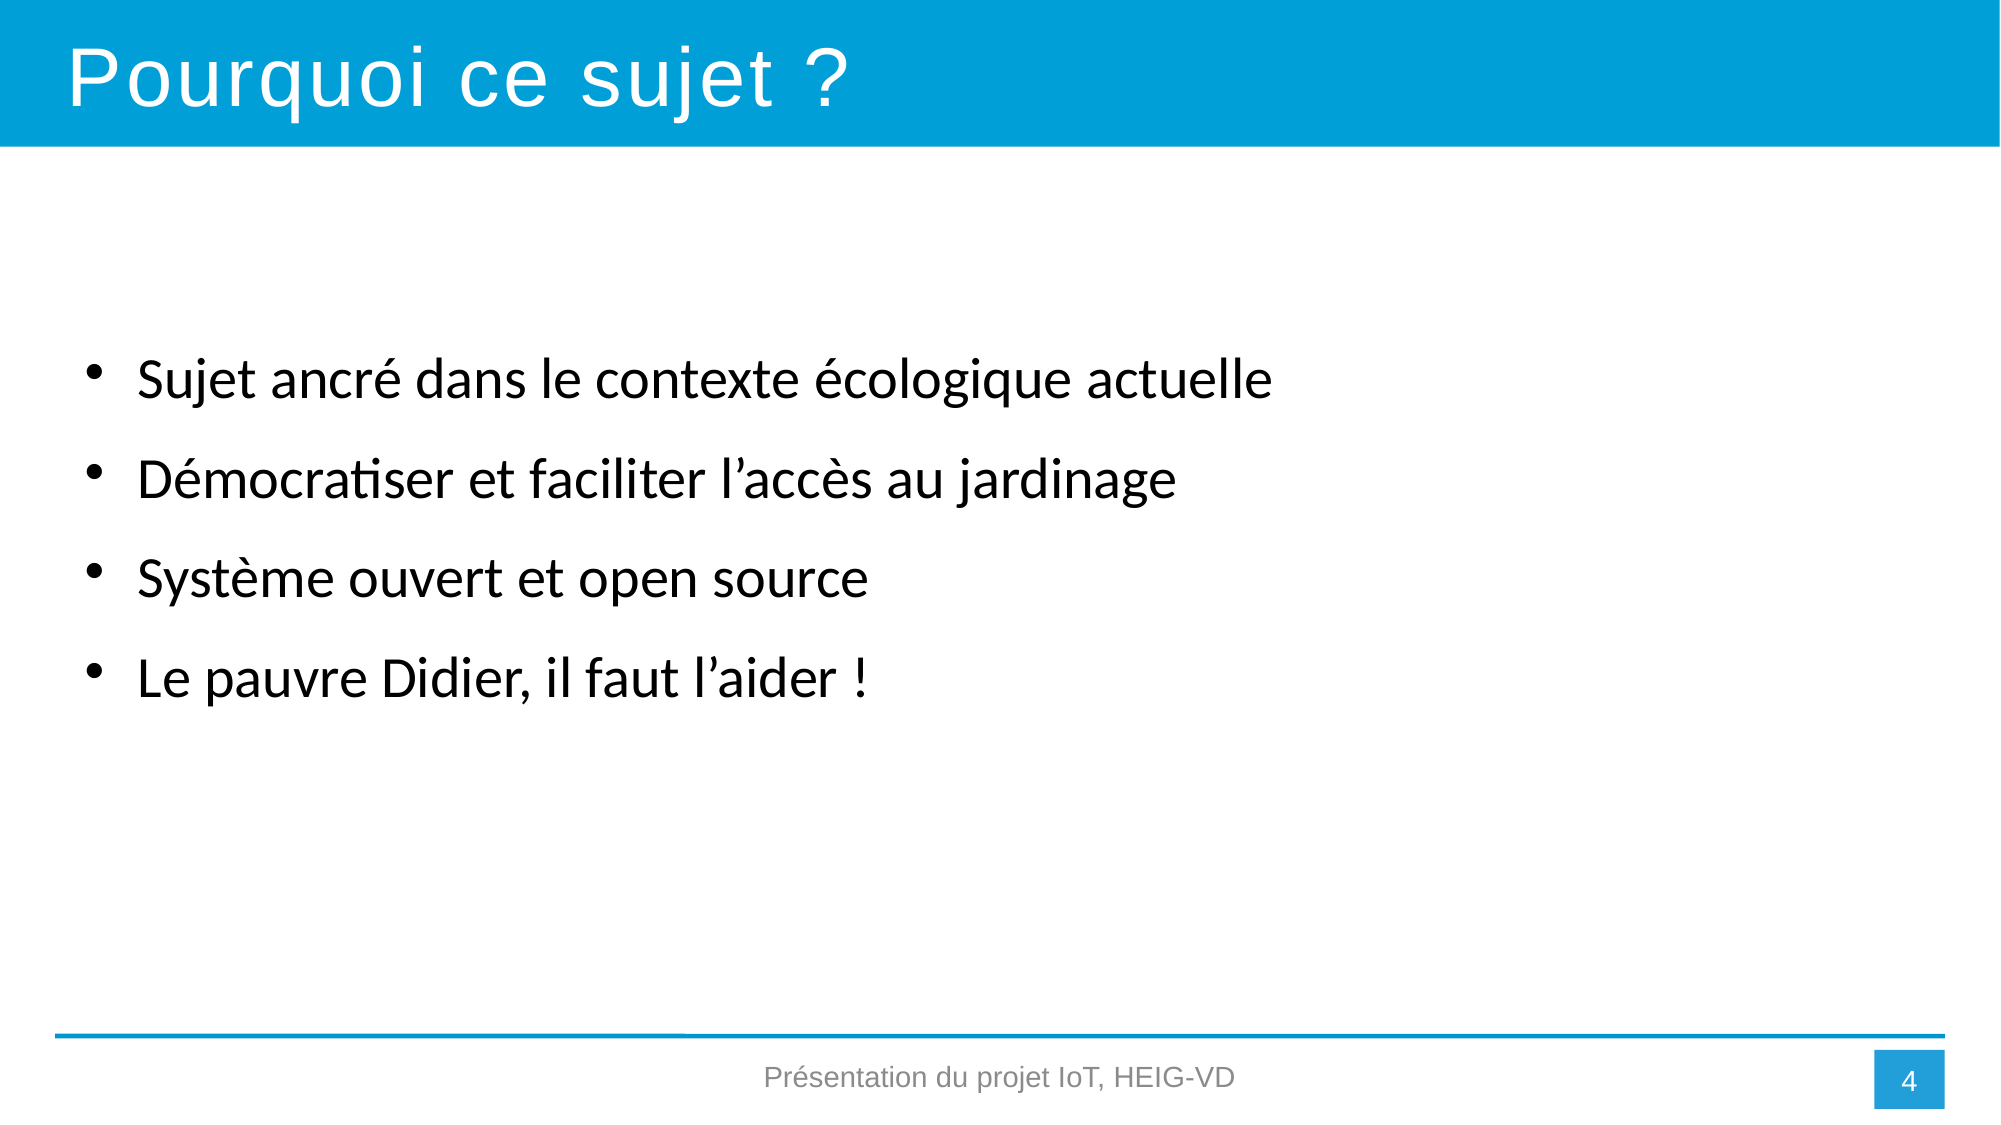

Pourquoi ce sujet ?

Sujet ancré dans le contexte écologique actuelle
Démocratiser et faciliter l’accès au jardinage
Système ouvert et open source
Le pauvre Didier, il faut l’aider !

Présentation du projet IoT, HEIG-VD
4